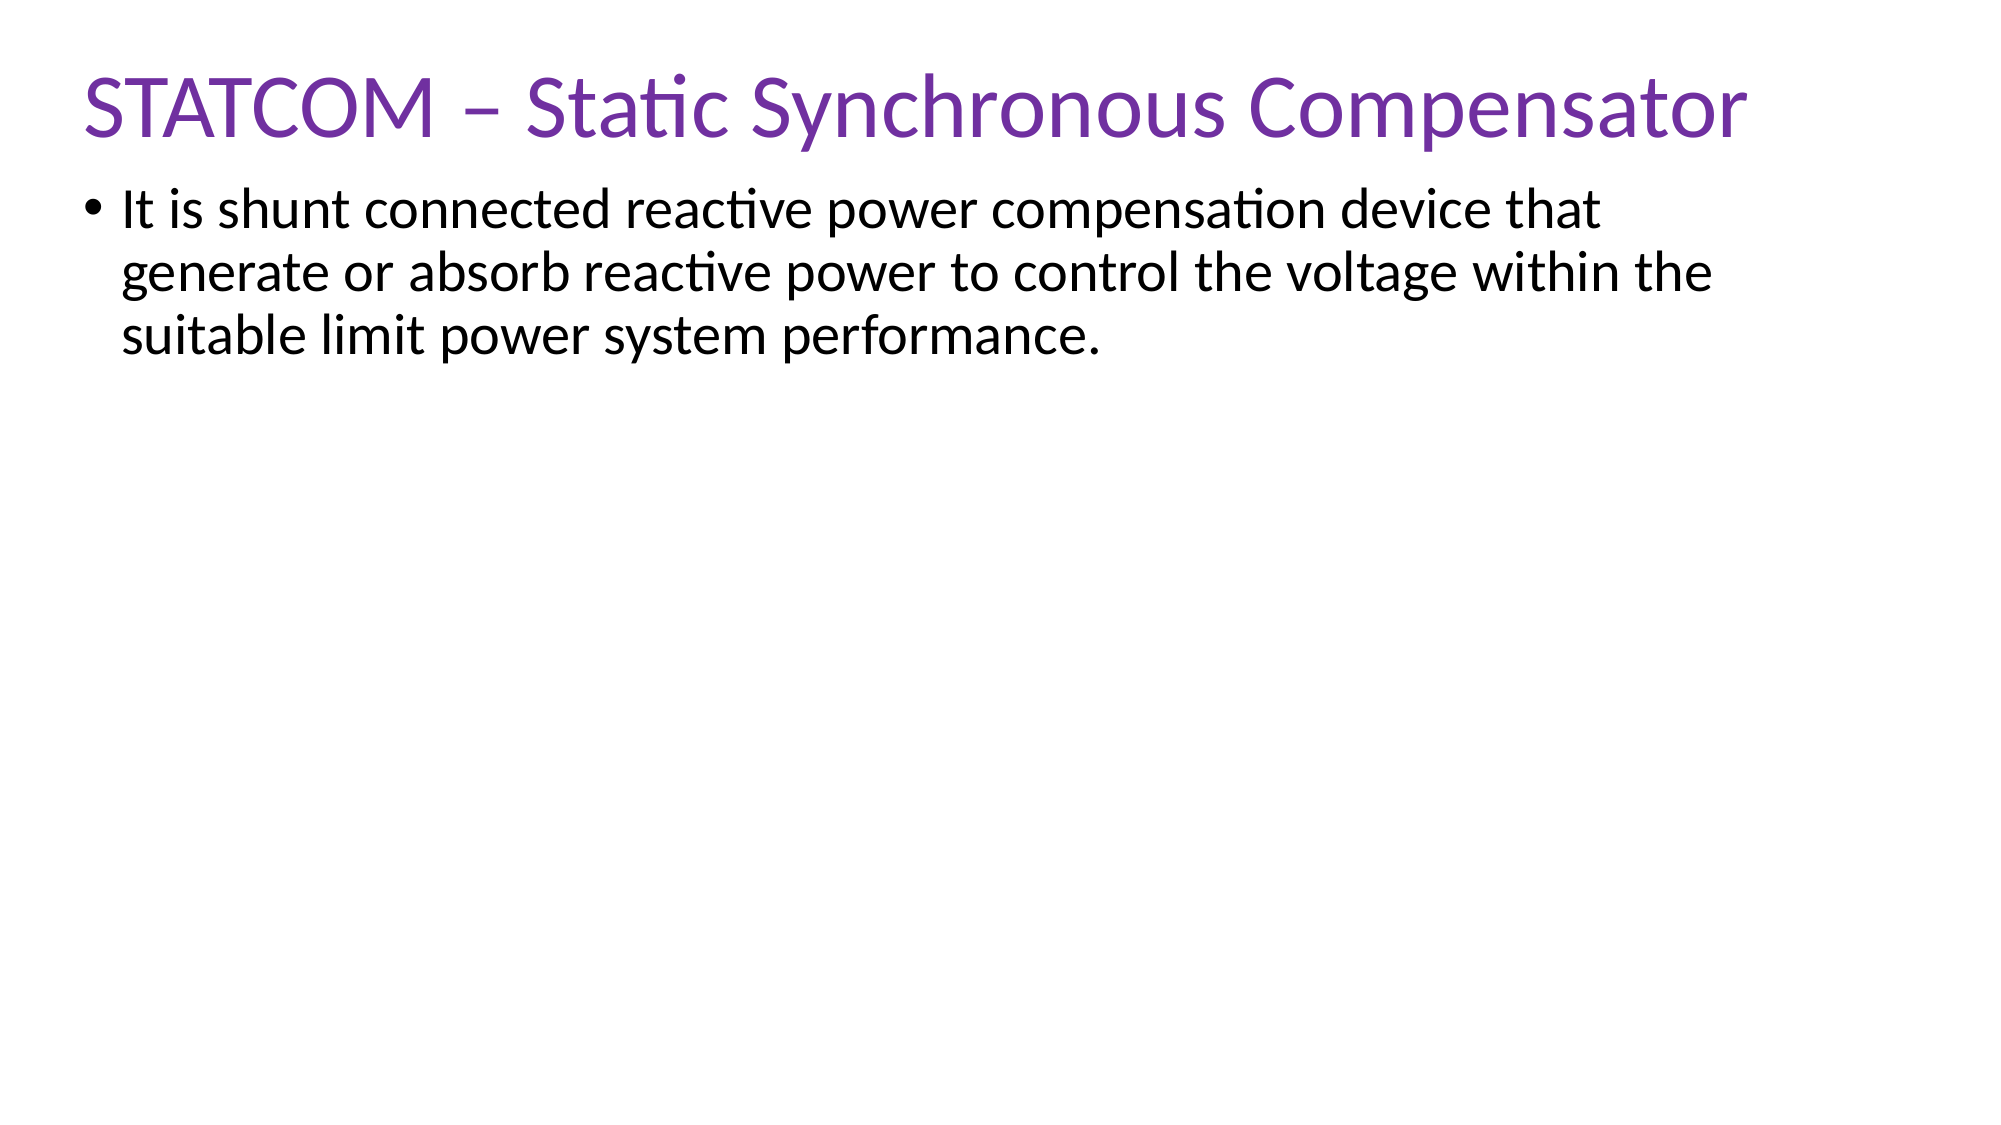

# STATCOM – Static Synchronous Compensator
It is shunt connected reactive power compensation device that generate or absorb reactive power to control the voltage within the suitable limit power system performance.